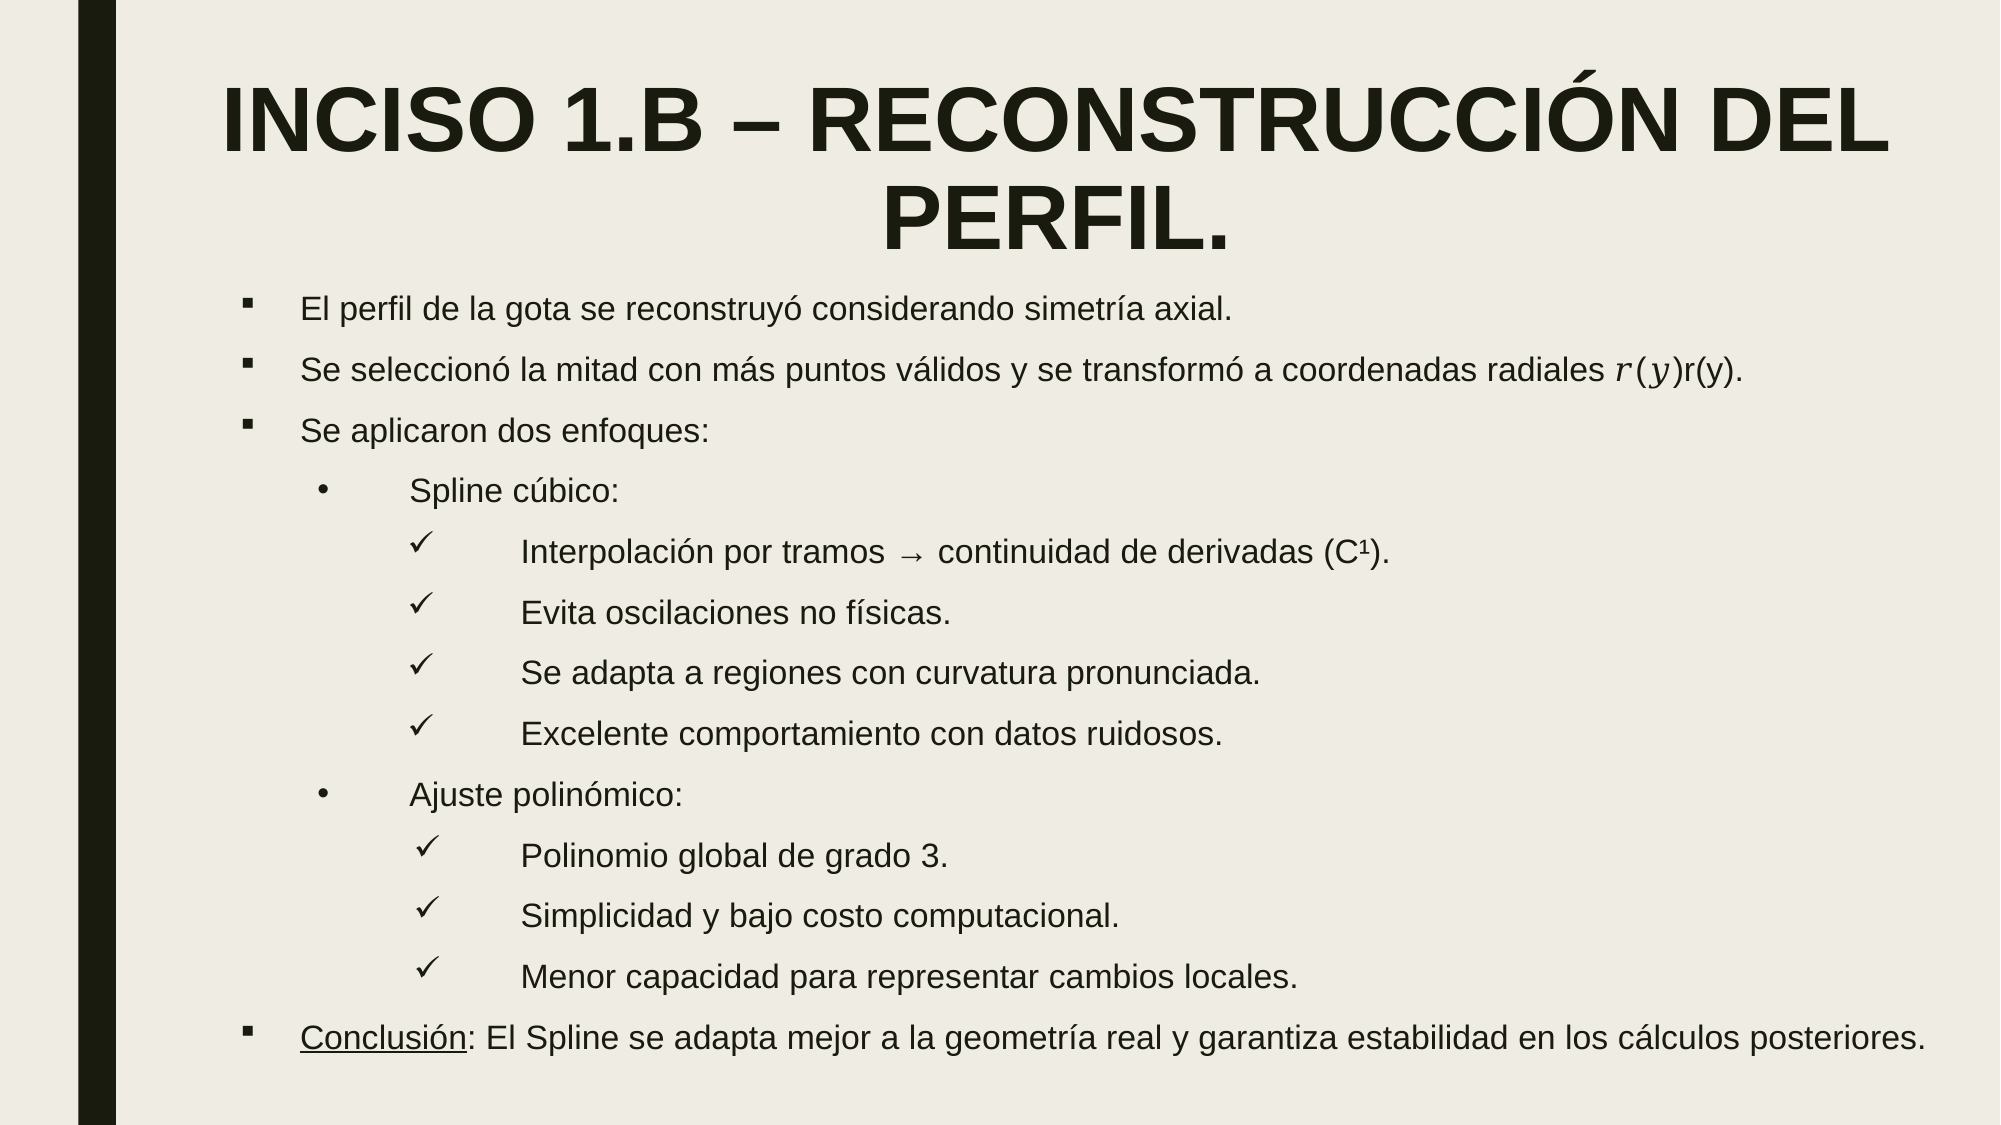

# INCISO 1.B – RECONSTRUCCIÓN DEL PERFIL.
El perfil de la gota se reconstruyó considerando simetría axial.
Se seleccionó la mitad con más puntos válidos y se transformó a coordenadas radiales 𝑟(𝑦)r(y).
Se aplicaron dos enfoques:
Spline cúbico:
Interpolación por tramos → continuidad de derivadas (C¹).
Evita oscilaciones no físicas.
Se adapta a regiones con curvatura pronunciada.
Excelente comportamiento con datos ruidosos.
Ajuste polinómico:
Polinomio global de grado 3.
Simplicidad y bajo costo computacional.
Menor capacidad para representar cambios locales.
Conclusión: El Spline se adapta mejor a la geometría real y garantiza estabilidad en los cálculos posteriores.